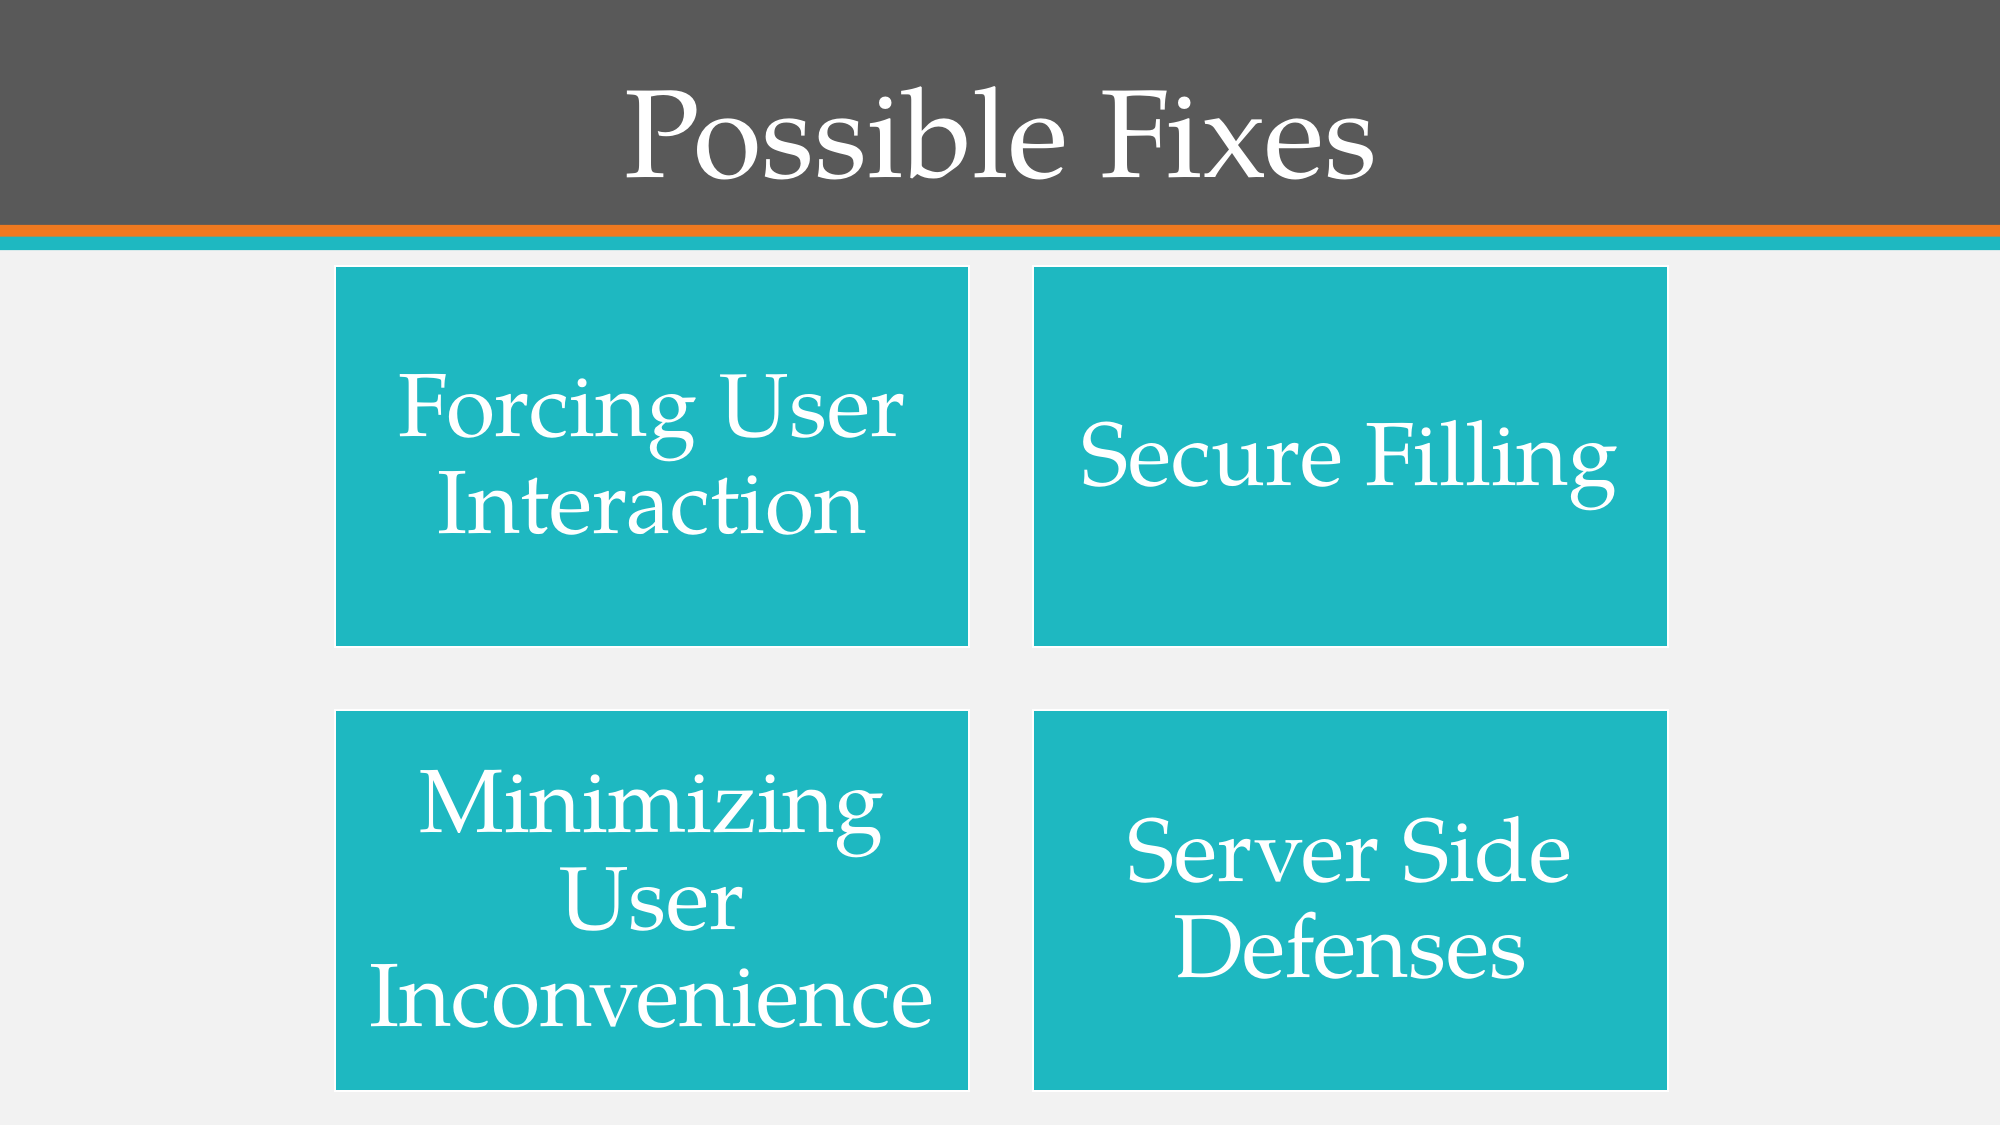

# Possible Fixes
Forcing User Interaction
Secure Filling
Minimizing User Inconvenience
Server Side Defenses